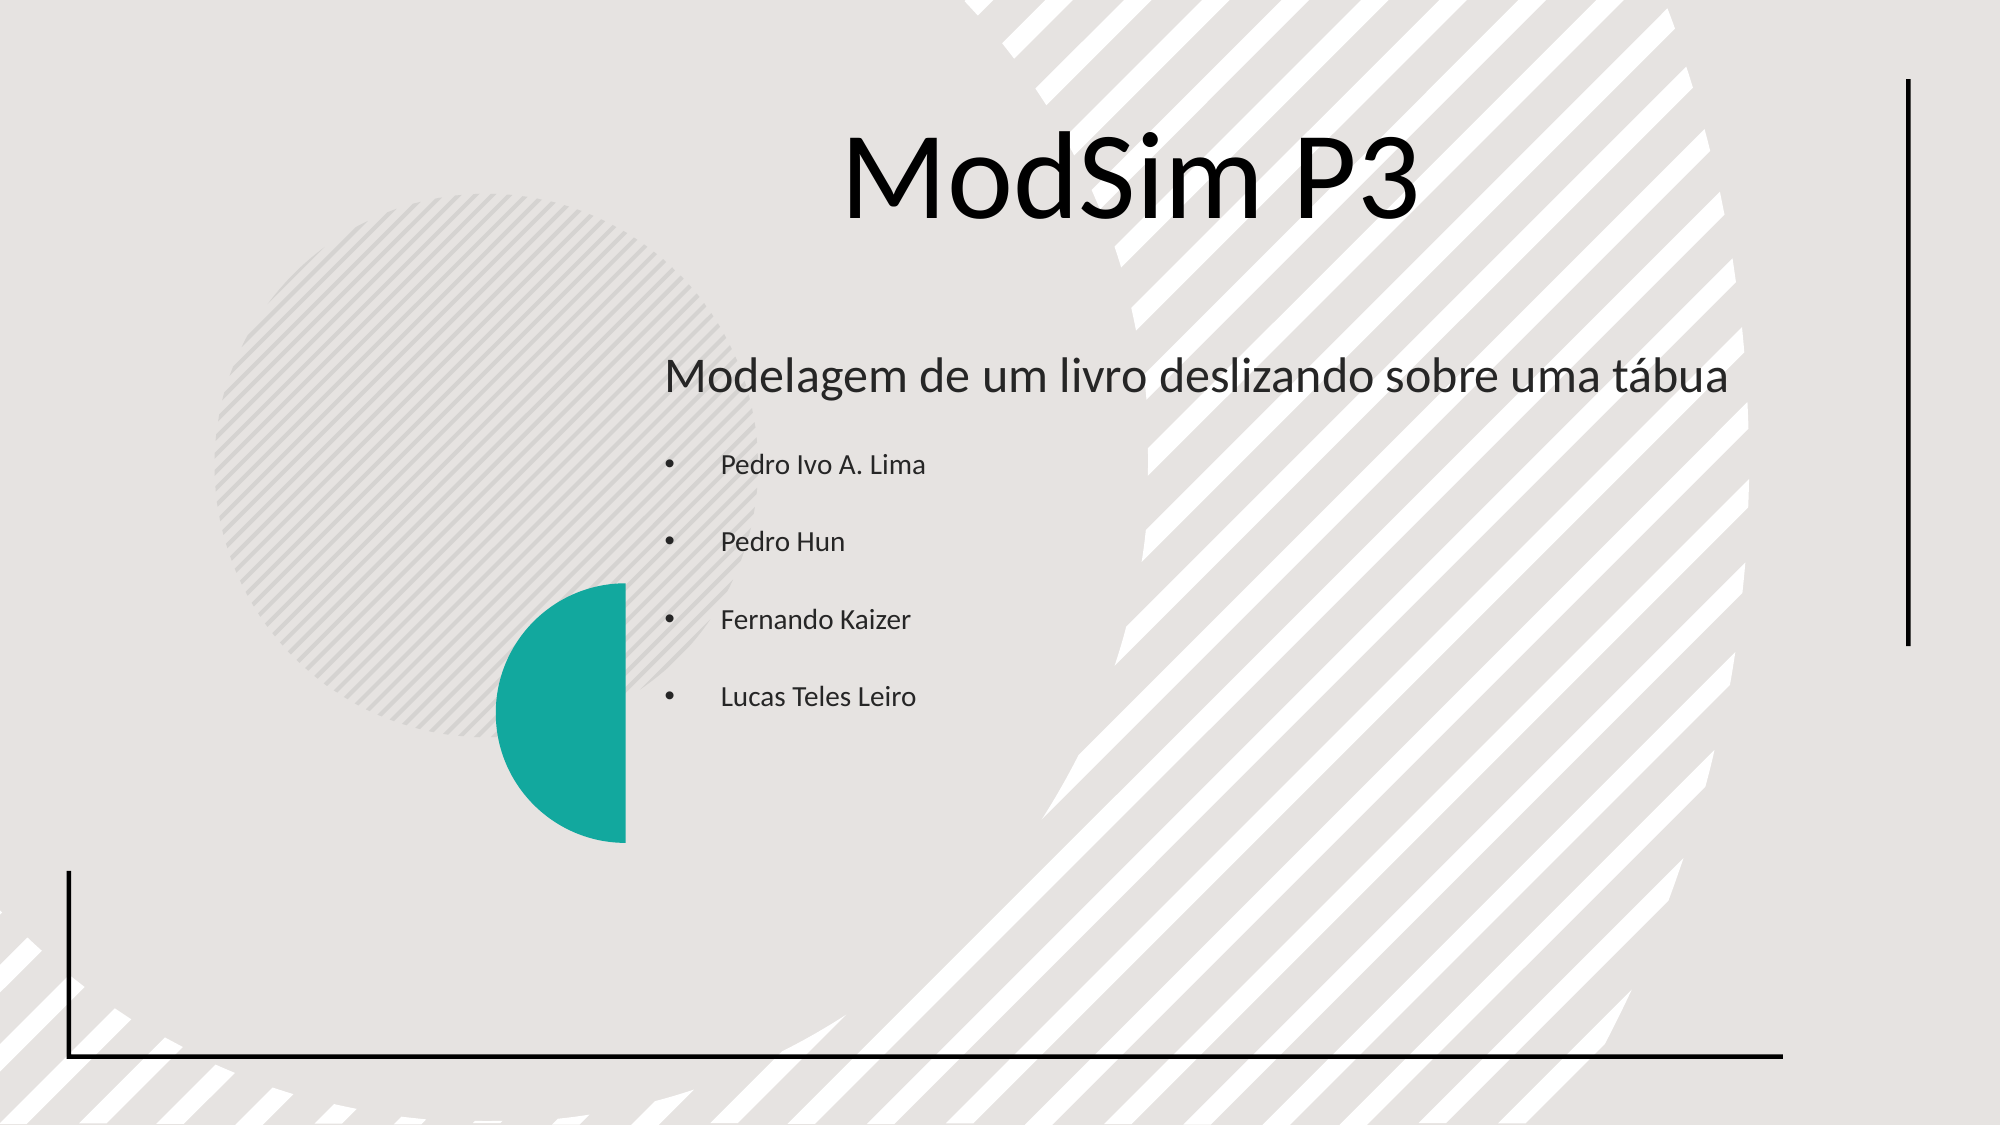

# ModSim P3
Modelagem de um livro deslizando sobre uma tábua
Pedro Ivo A. Lima
Pedro Hun
Fernando Kaizer
Lucas Teles Leiro